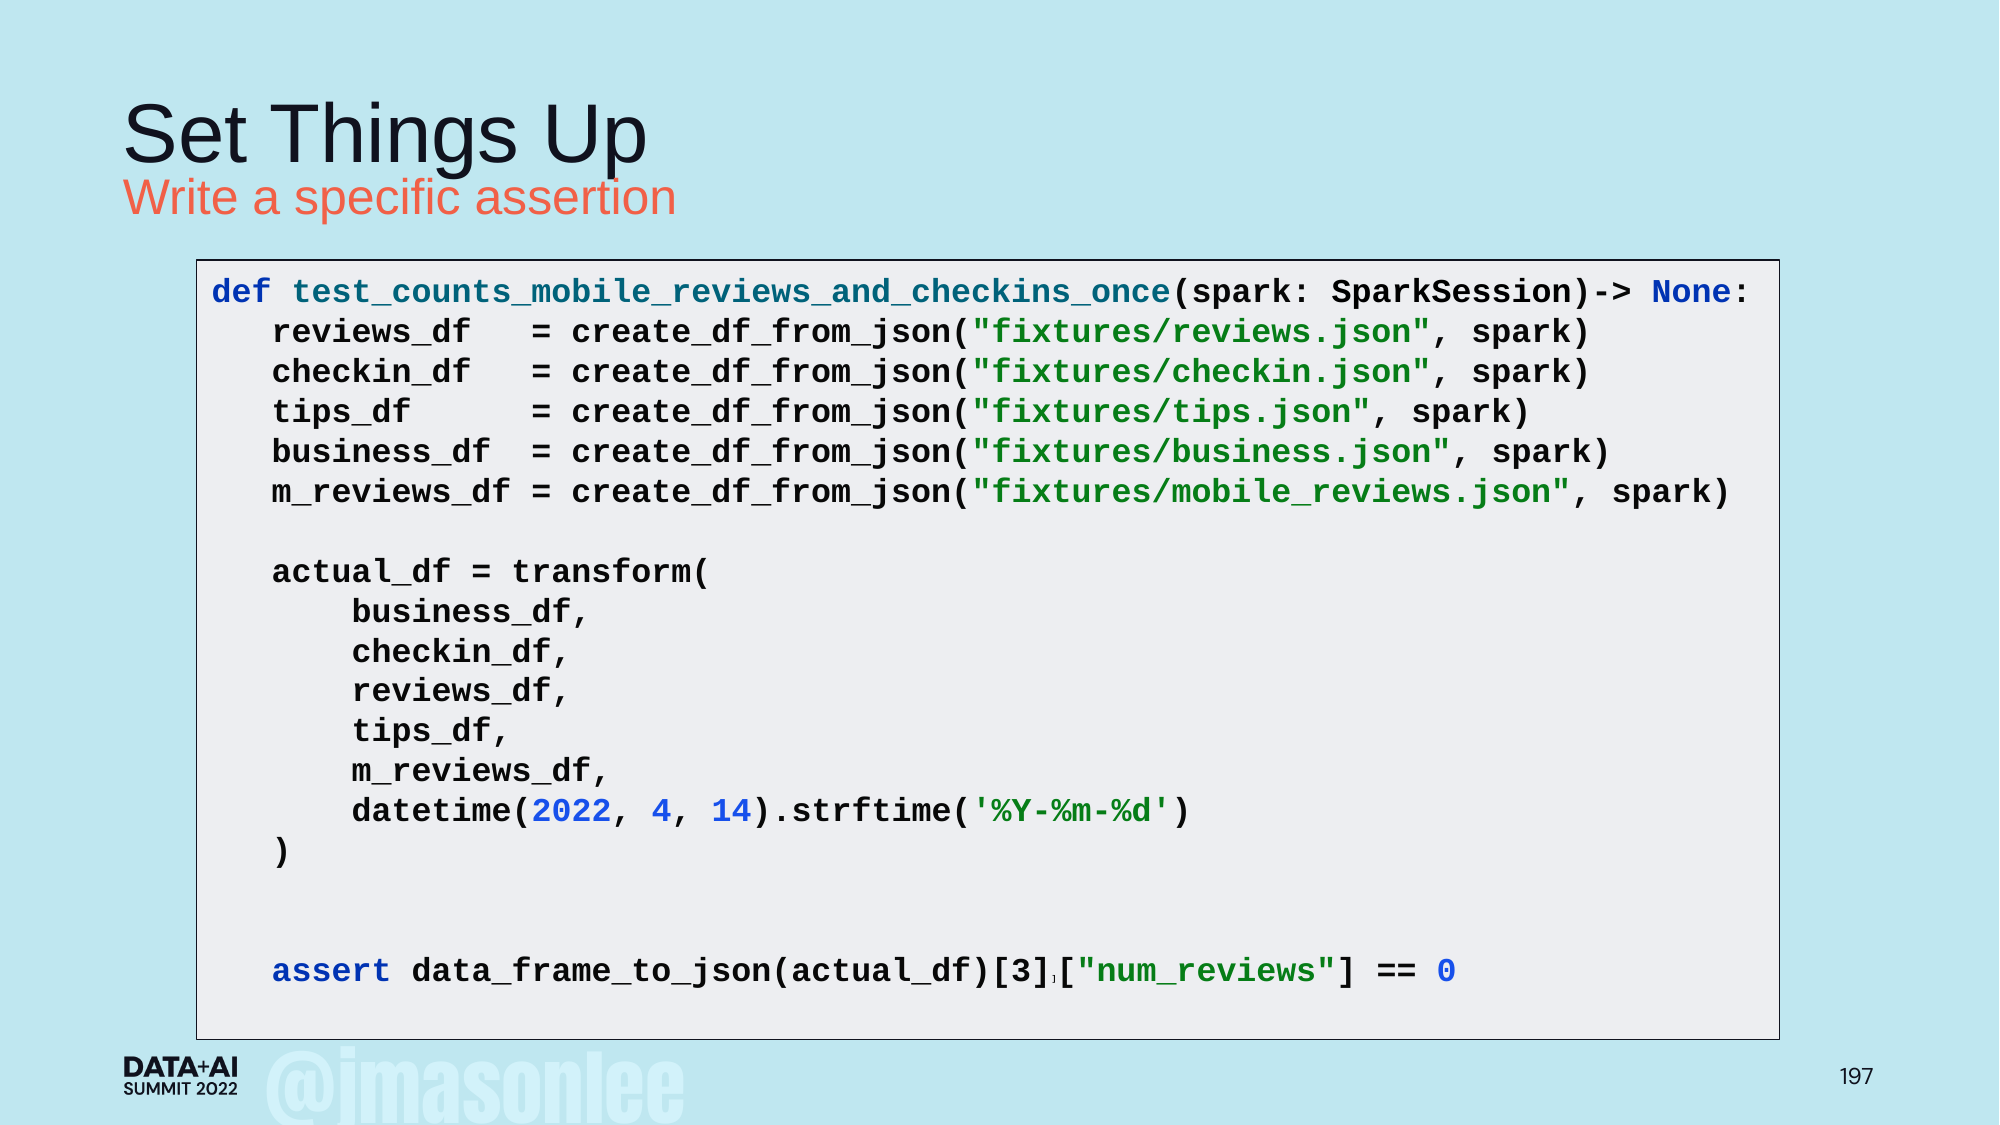

# Set Things Up
Write a specific assertion
def test_counts_mobile_reviews_and_checkins_once(spark: SparkSession)-> None:
   reviews_df   = create_df_from_json("fixtures/reviews.json", spark)
   checkin_df   = create_df_from_json("fixtures/checkin.json", spark)
   tips_df      = create_df_from_json("fixtures/tips.json", spark)
   business_df  = create_df_from_json("fixtures/business.json", spark)
   m_reviews_df = create_df_from_json("fixtures/mobile_reviews.json", spark)

   actual_df = transform(
       business_df,
       checkin_df,
       reviews_df,
       tips_df,
       m_reviews_df,
       datetime(2022, 4, 14).strftime('%Y-%m-%d')
   )

   assert data_frame_to_json(actual_df)[3]]["num_reviews"] == 0

@jmasonlee
197